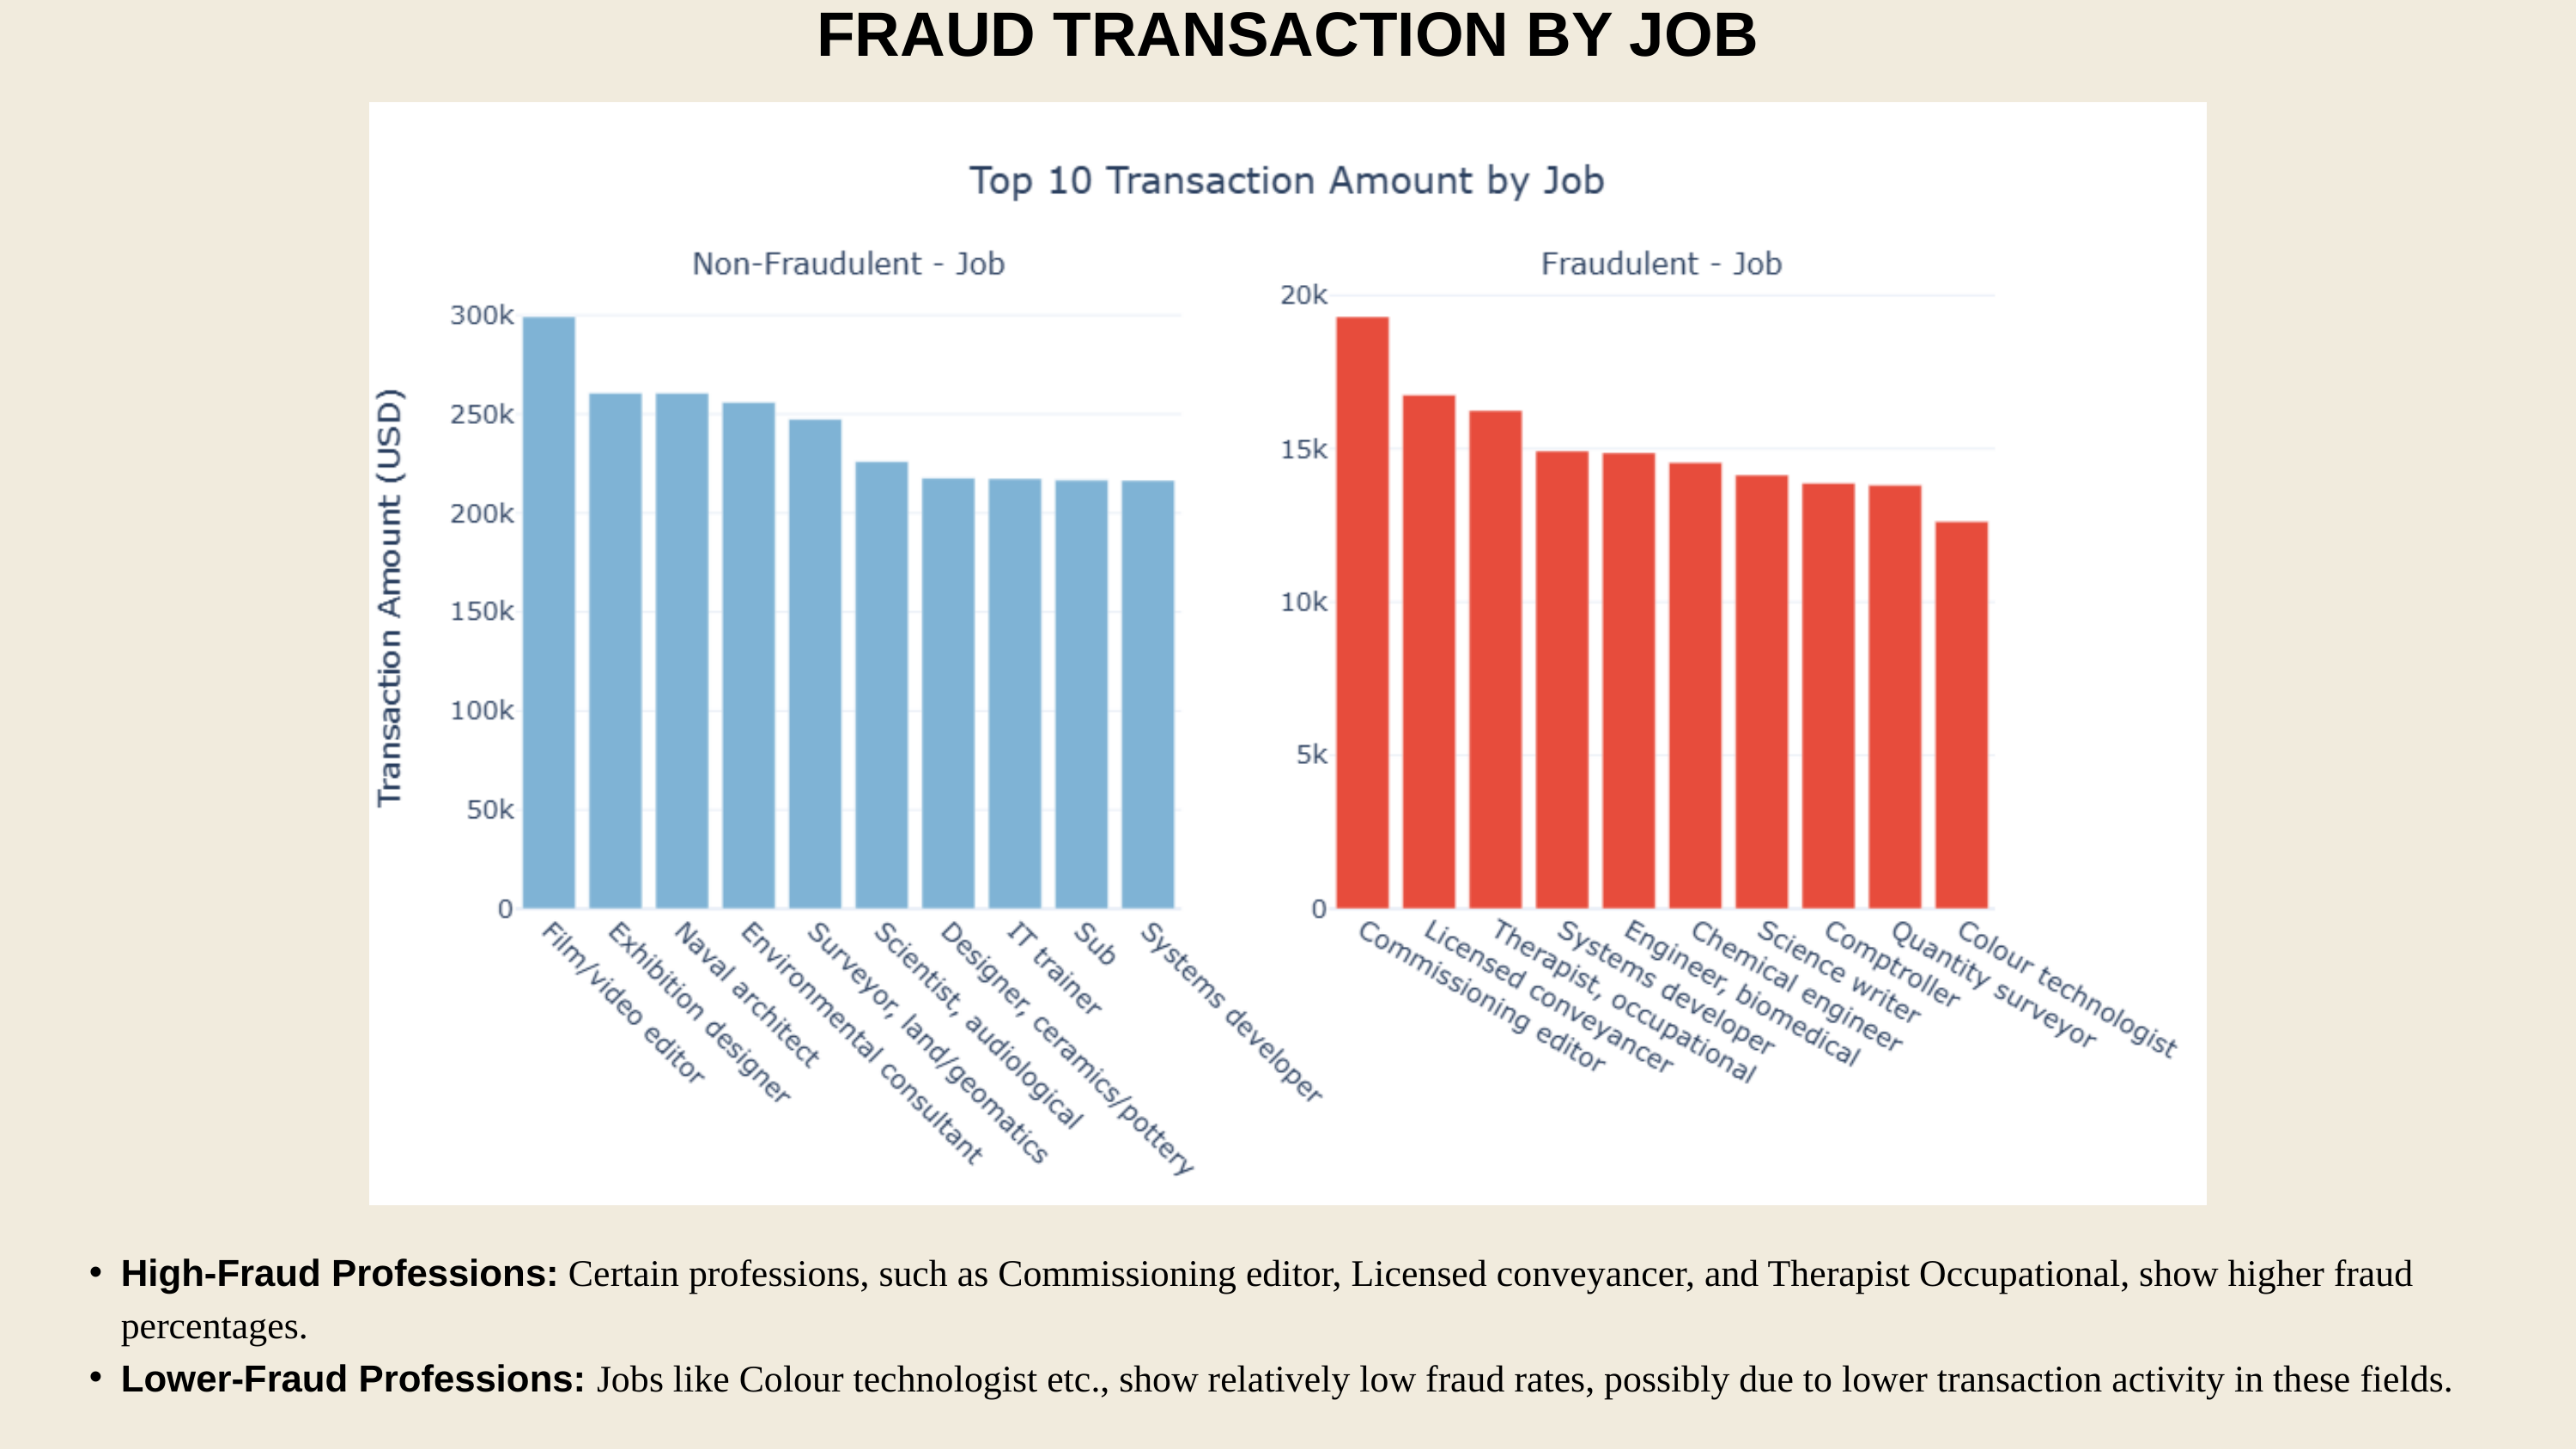

FRAUD TRANSACTION BY JOB

High-Fraud Professions: Certain professions, such as Commissioning editor, Licensed conveyancer, and Therapist Occupational, show higher fraud percentages.
Lower-Fraud Professions: Jobs like Colour technologist etc., show relatively low fraud rates, possibly due to lower transaction activity in these fields.